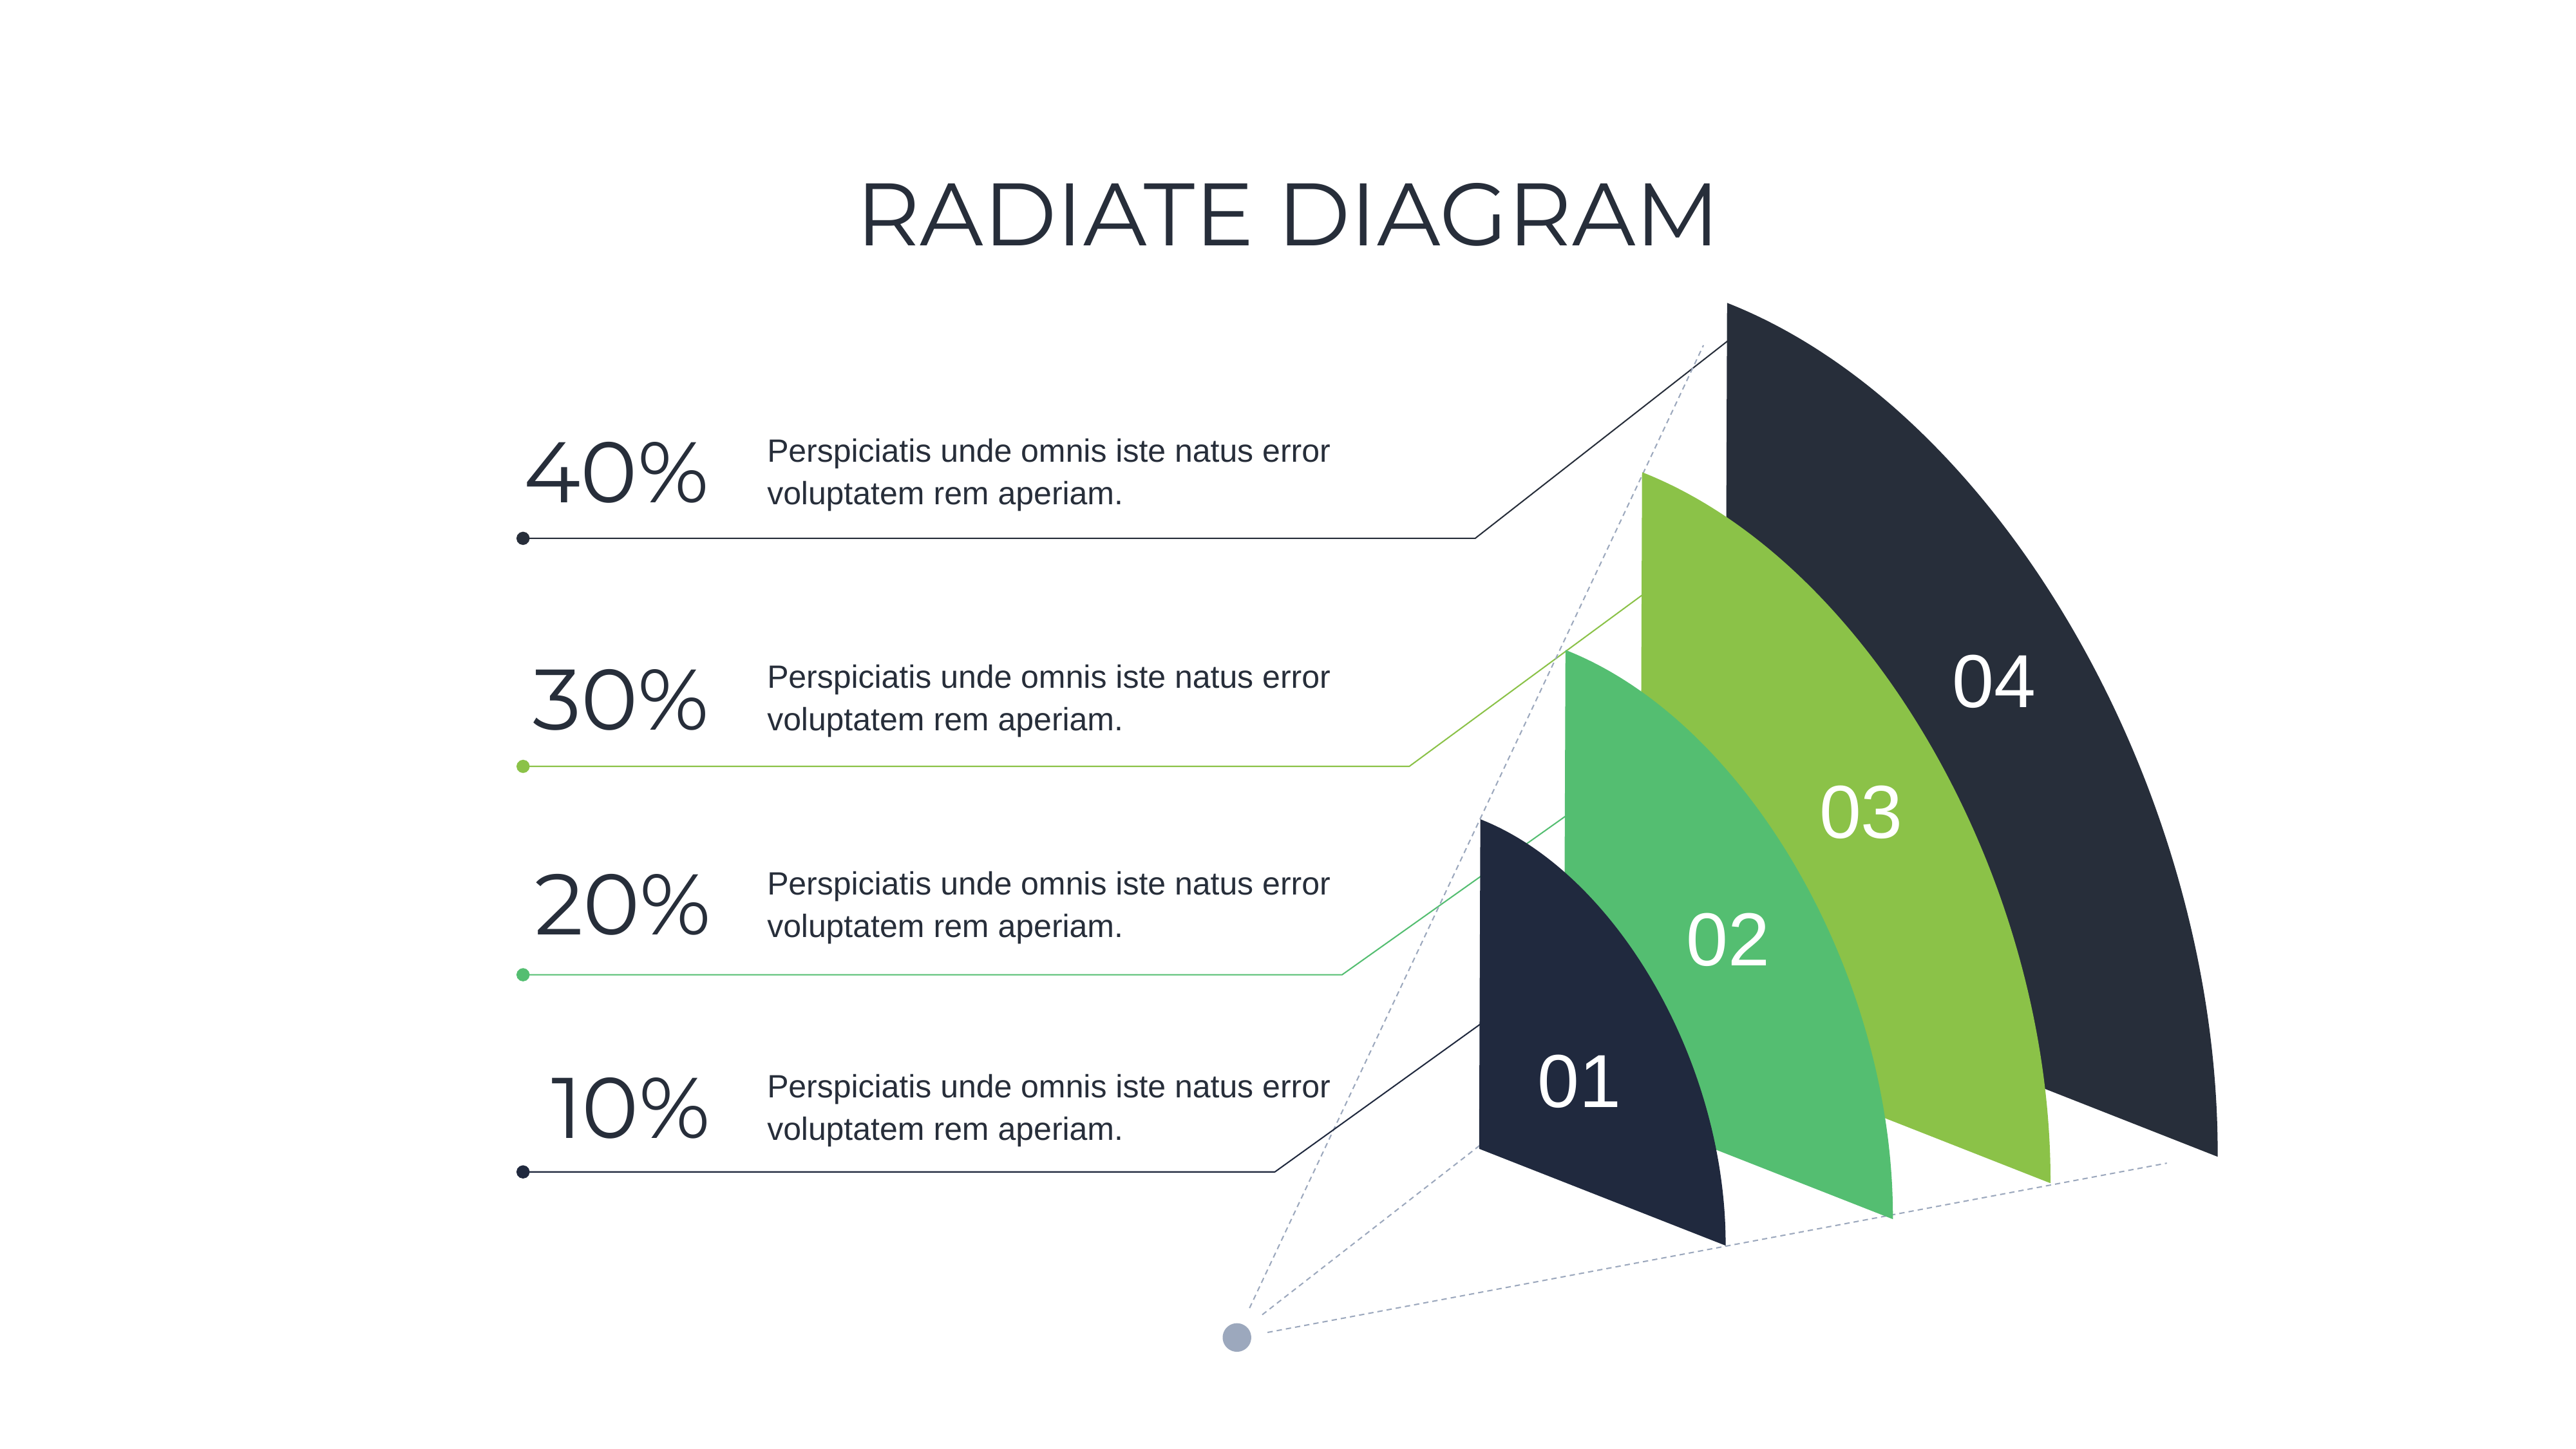

# RADIATE DIAGRAM

40%
Perspiciatis unde omnis iste natus error voluptatem rem aperiam.

04
30%
Perspiciatis unde omnis iste natus error voluptatem rem aperiam.

03

20%
Perspiciatis unde omnis iste natus error voluptatem rem aperiam.
02

01
10%
Perspiciatis unde omnis iste natus error voluptatem rem aperiam.